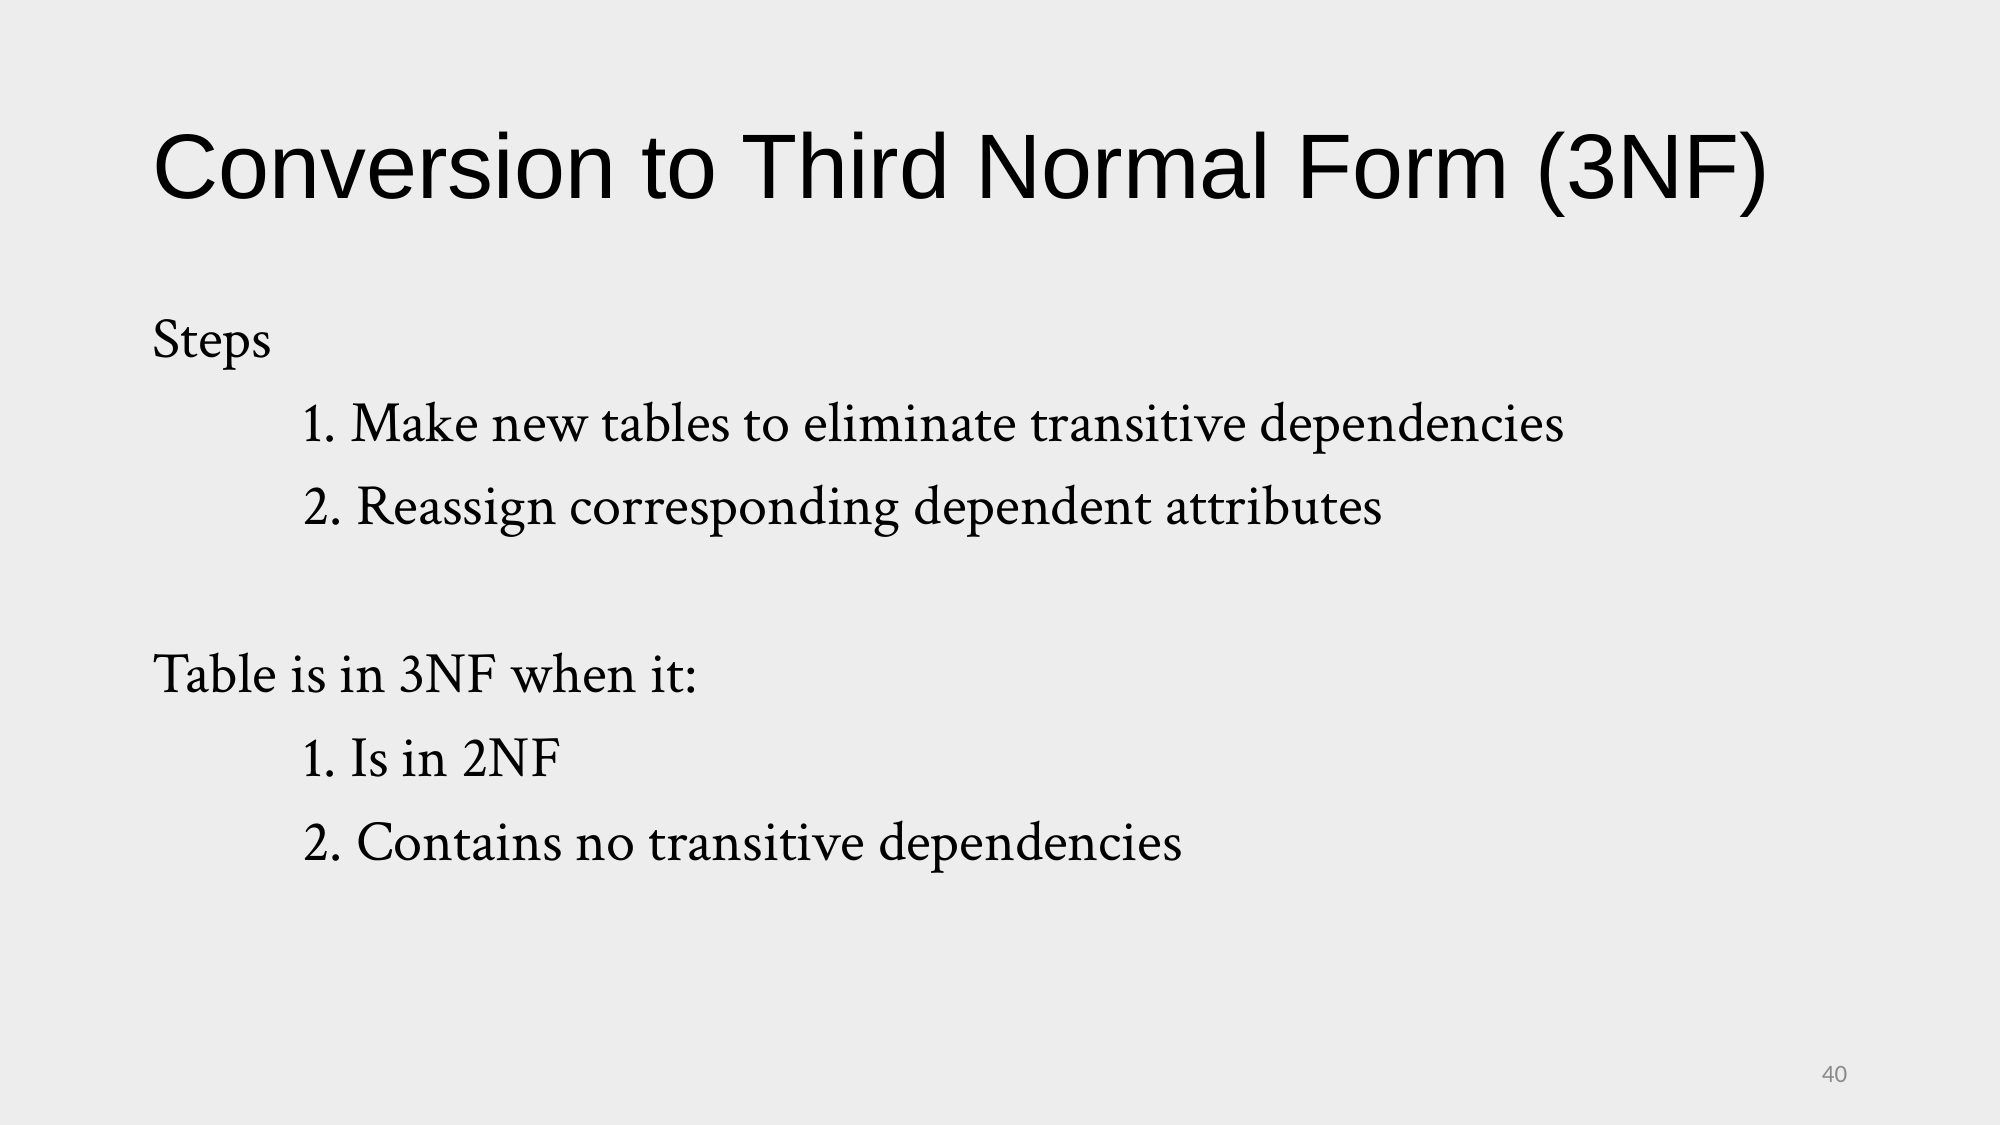

# Conversion to Third Normal Form (3NF)
Steps
	1. Make new tables to eliminate transitive dependencies
	2. Reassign corresponding dependent attributes

Table is in 3NF when it:
	1. Is in 2NF
	2. Contains no transitive dependencies
40